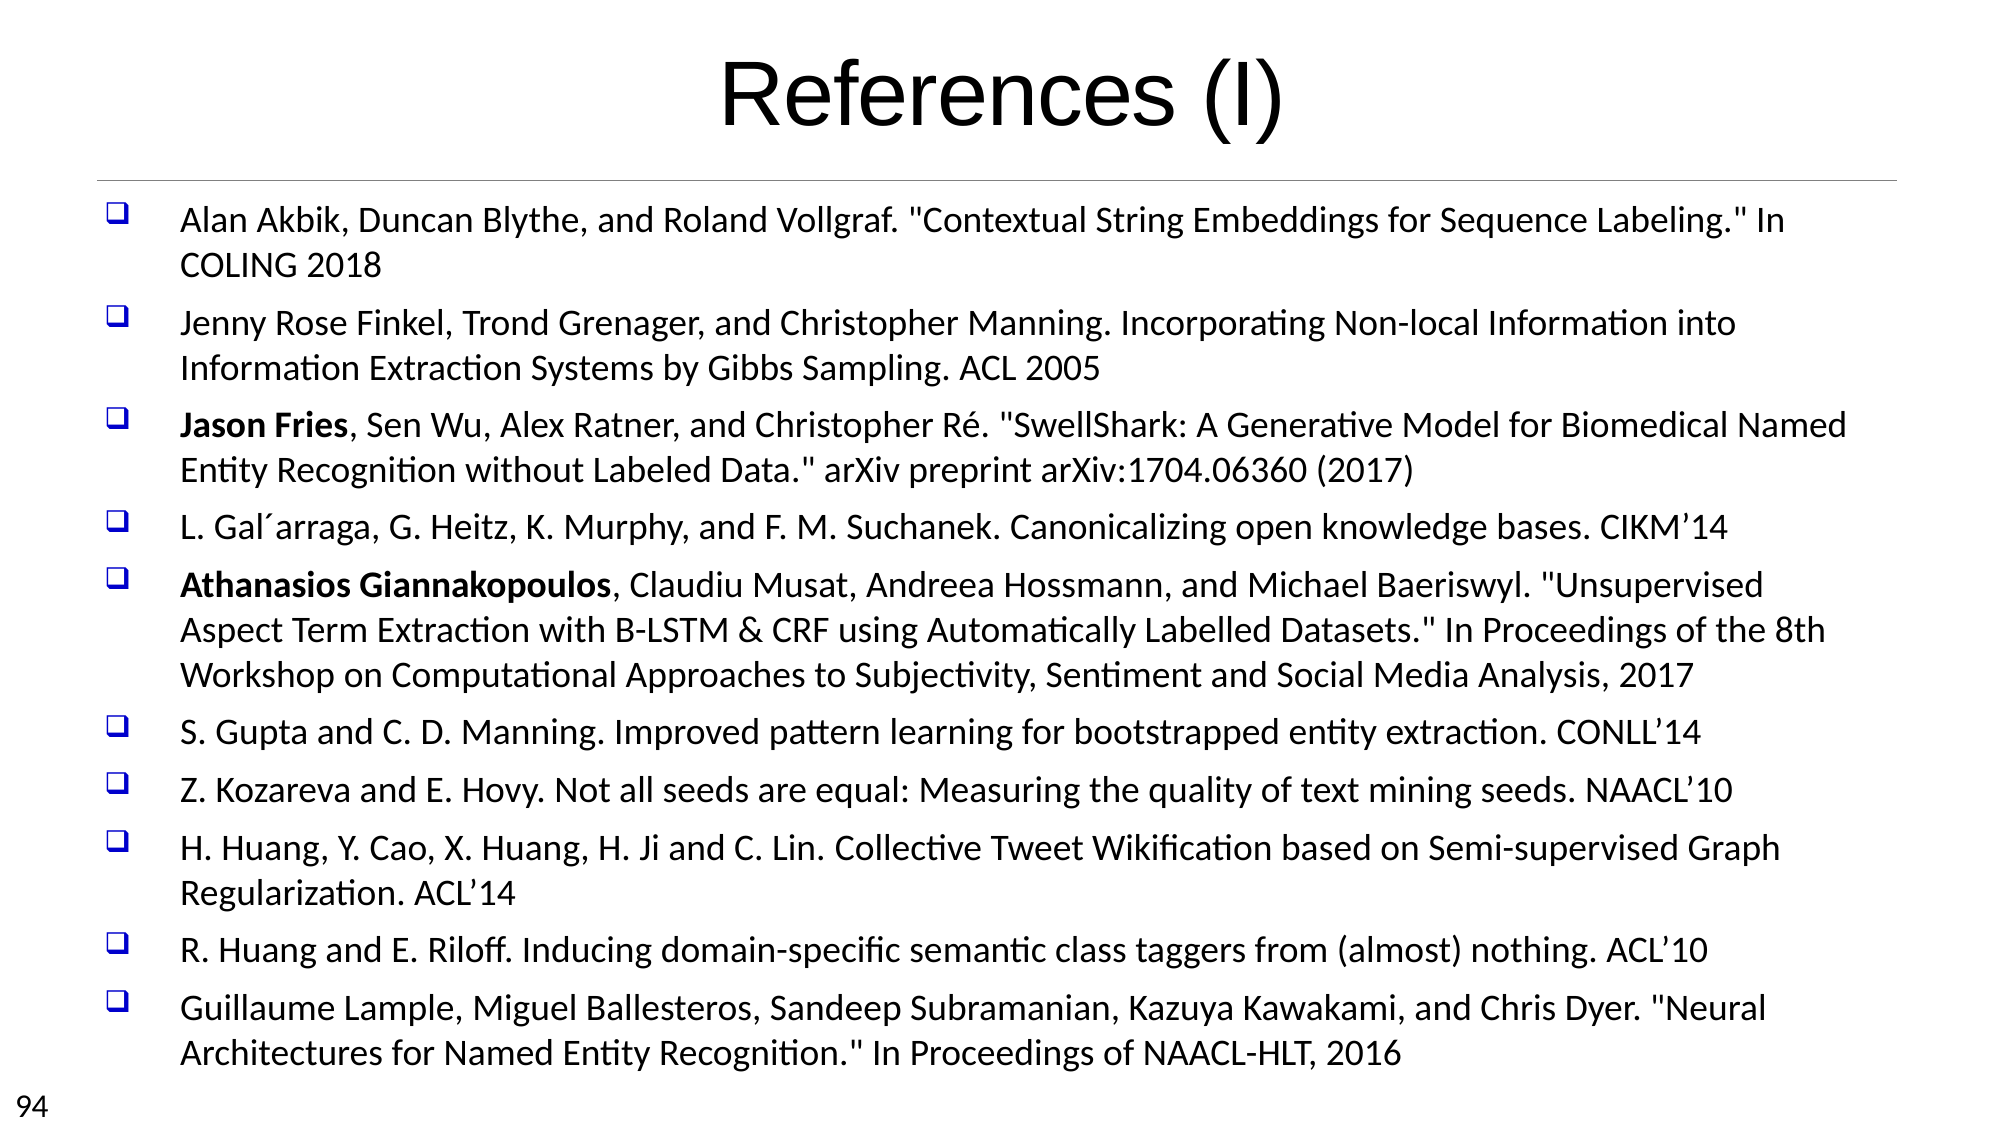

# References (I)
Alan Akbik, Duncan Blythe, and Roland Vollgraf. "Contextual String Embeddings for Sequence Labeling." In COLING 2018
Jenny Rose Finkel, Trond Grenager, and Christopher Manning. Incorporating Non-local Information into Information Extraction Systems by Gibbs Sampling. ACL 2005
Jason Fries, Sen Wu, Alex Ratner, and Christopher Ré. "SwellShark: A Generative Model for Biomedical Named Entity Recognition without Labeled Data." arXiv preprint arXiv:1704.06360 (2017)
L. Gal´arraga, G. Heitz, K. Murphy, and F. M. Suchanek. Canonicalizing open knowledge bases. CIKM’14
Athanasios Giannakopoulos, Claudiu Musat, Andreea Hossmann, and Michael Baeriswyl. "Unsupervised Aspect Term Extraction with B-LSTM & CRF using Automatically Labelled Datasets." In Proceedings of the 8th Workshop on Computational Approaches to Subjectivity, Sentiment and Social Media Analysis, 2017
S. Gupta and C. D. Manning. Improved pattern learning for bootstrapped entity extraction. CONLL’14
Z. Kozareva and E. Hovy. Not all seeds are equal: Measuring the quality of text mining seeds. NAACL’10
H. Huang, Y. Cao, X. Huang, H. Ji and C. Lin. Collective Tweet Wikification based on Semi-supervised Graph Regularization. ACL’14
R. Huang and E. Riloff. Inducing domain-specific semantic class taggers from (almost) nothing. ACL’10
Guillaume Lample, Miguel Ballesteros, Sandeep Subramanian, Kazuya Kawakami, and Chris Dyer. "Neural Architectures for Named Entity Recognition." In Proceedings of NAACL-HLT, 2016